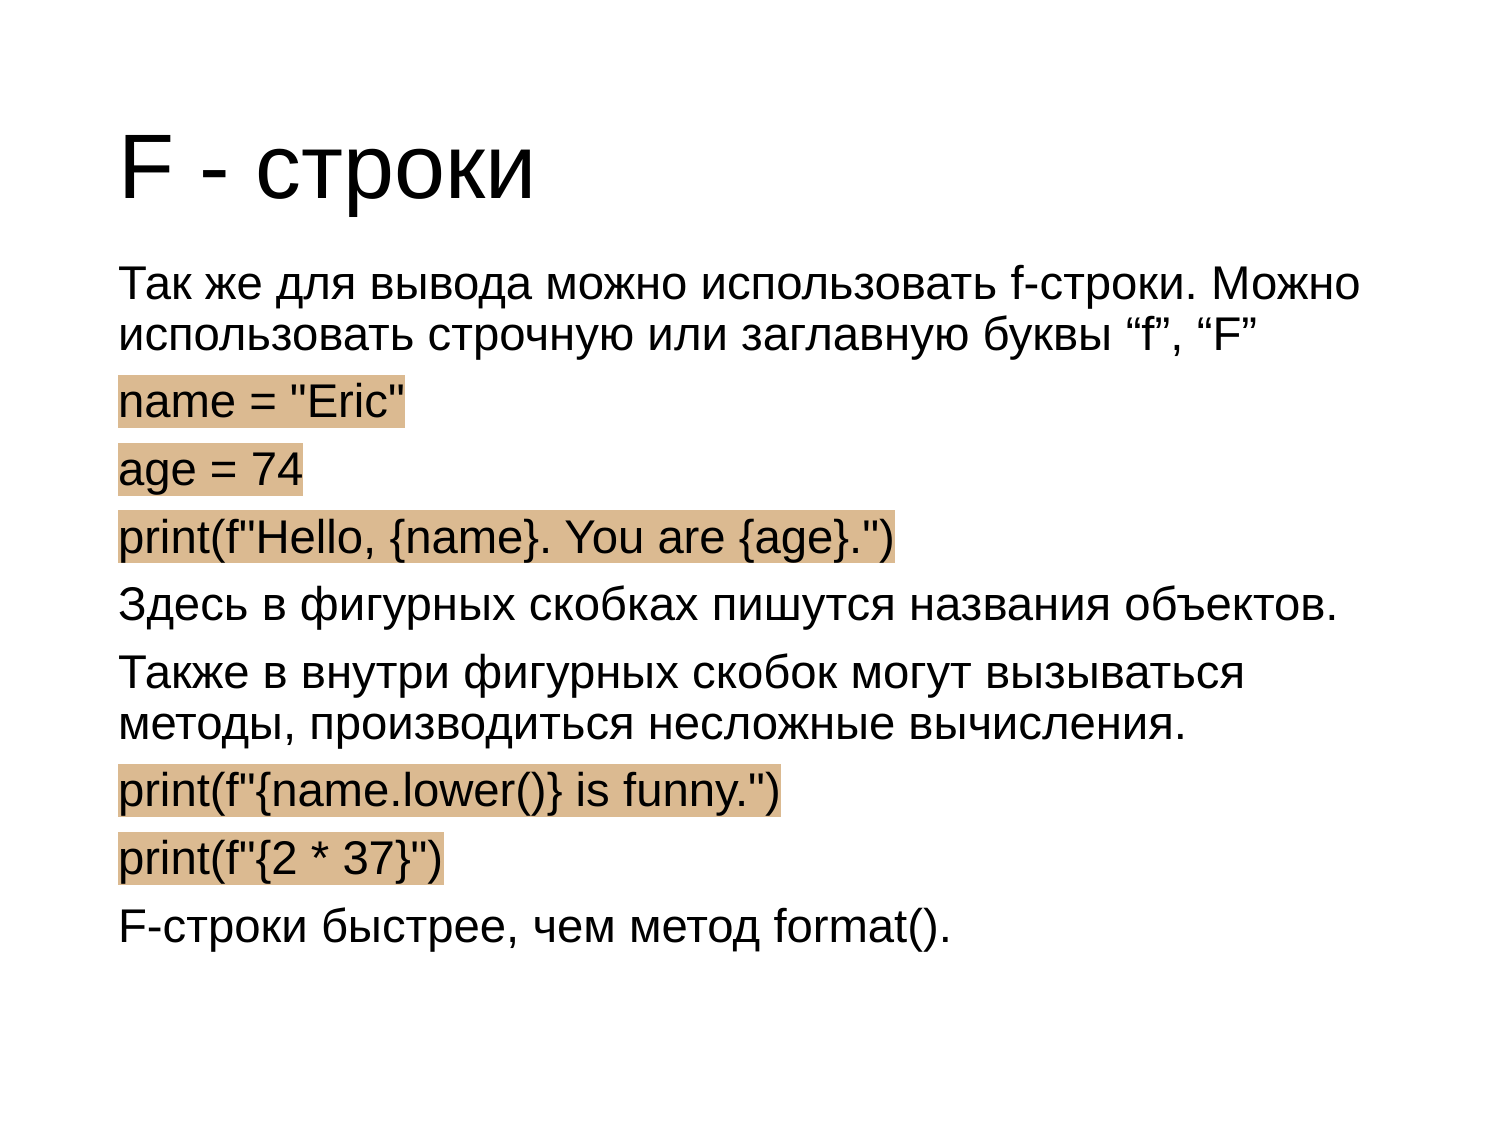

# F - строки
Так же для вывода можно использовать f-строки. Можно использовать строчную или заглавную буквы “f”, “F”
name = "Eric"
age = 74
print(f"Hello, {name}. You are {age}.")
Здесь в фигурных скобках пишутся названия объектов.
Также в внутри фигурных скобок могут вызываться методы, производиться несложные вычисления.
print(f"{name.lower()} is funny.")
print(f"{2 * 37}")
F-строки быстрее, чем метод format().